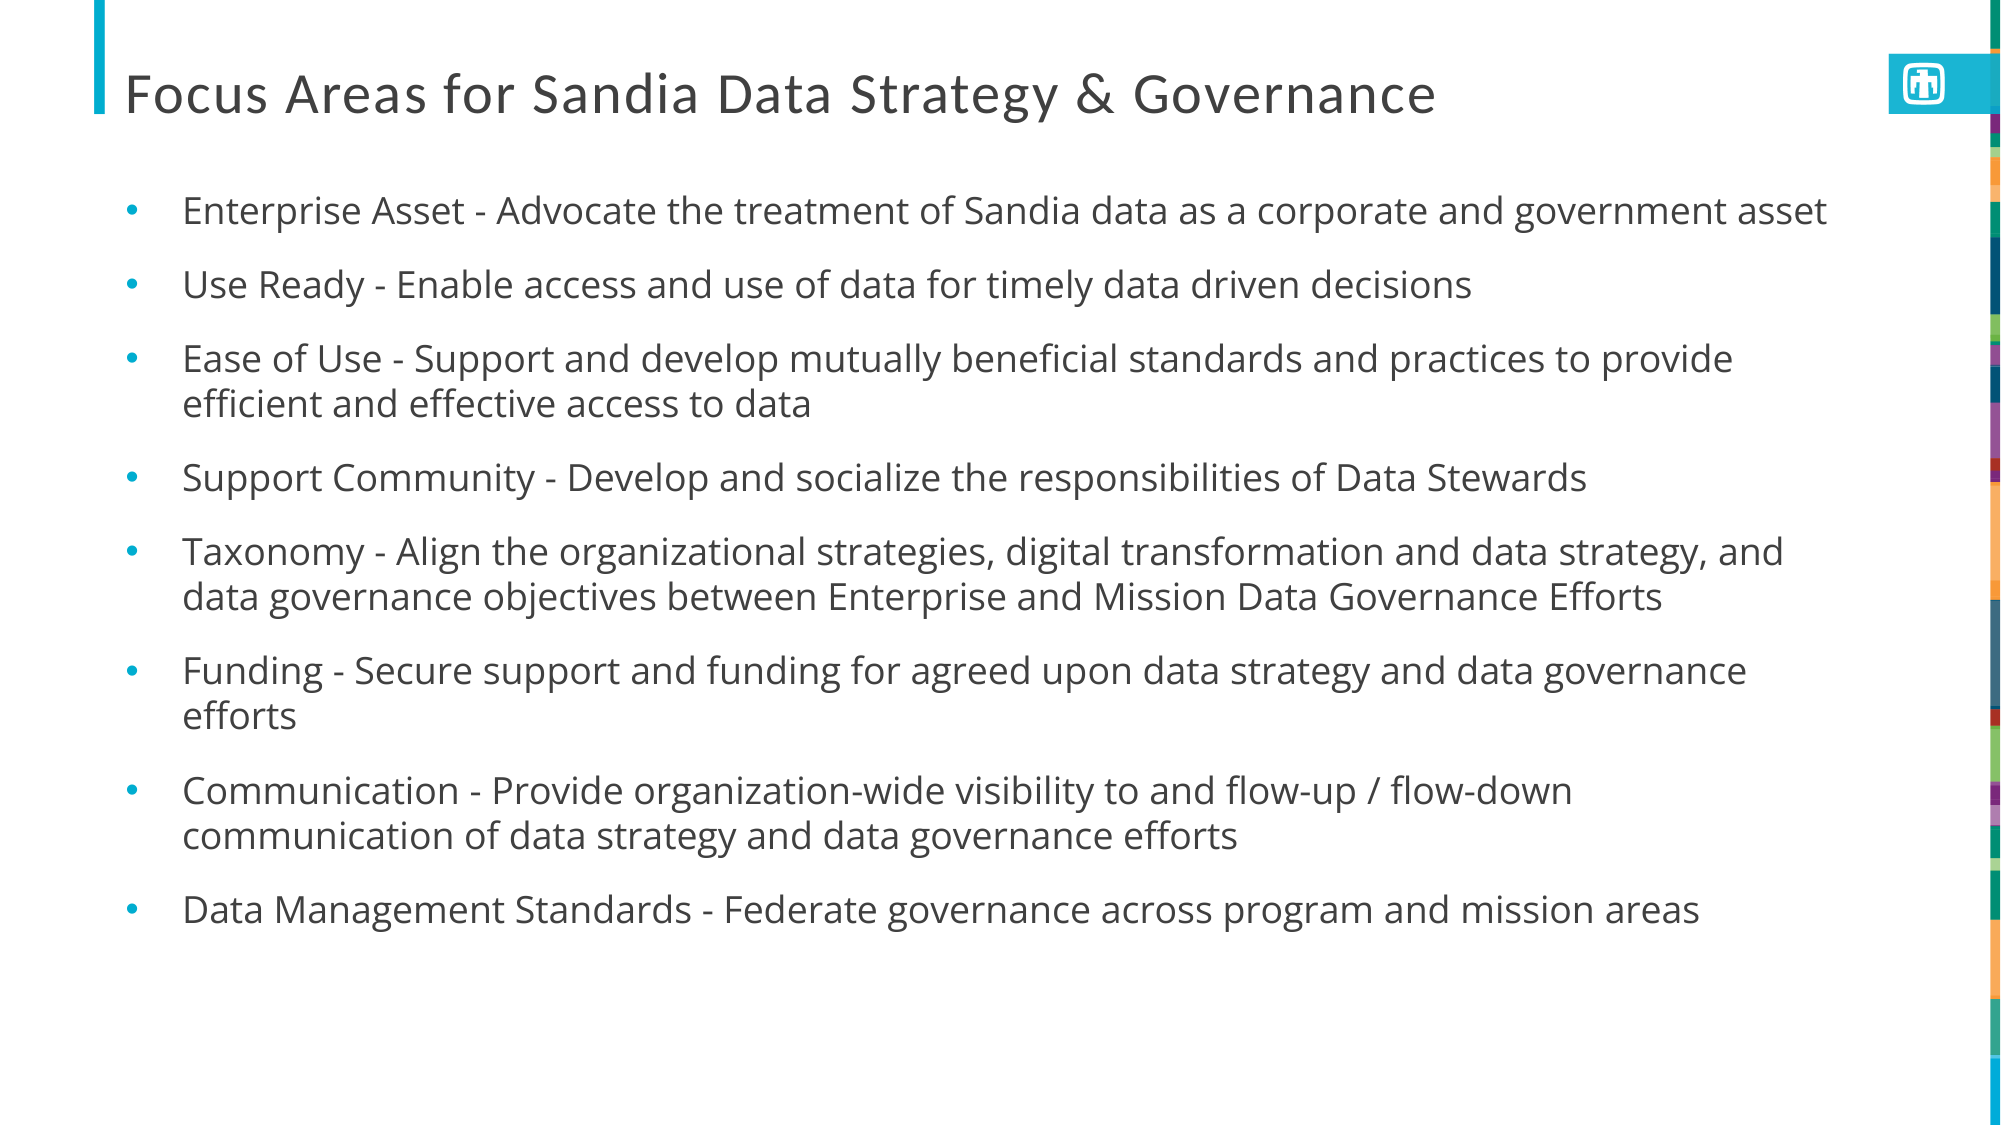

# Focus Areas for Sandia Data Strategy & Governance
Enterprise Asset - Advocate the treatment of Sandia data as a corporate and government asset
Use Ready - Enable access and use of data for timely data driven decisions
Ease of Use - Support and develop mutually beneficial standards and practices to provide efficient and effective access to data
Support Community - Develop and socialize the responsibilities of Data Stewards
Taxonomy - Align the organizational strategies, digital transformation and data strategy, and data governance objectives between Enterprise and Mission Data Governance Efforts
Funding - Secure support and funding for agreed upon data strategy and data governance efforts
Communication - Provide organization-wide visibility to and flow-up / flow-down communication of data strategy and data governance efforts
Data Management Standards - Federate governance across program and mission areas